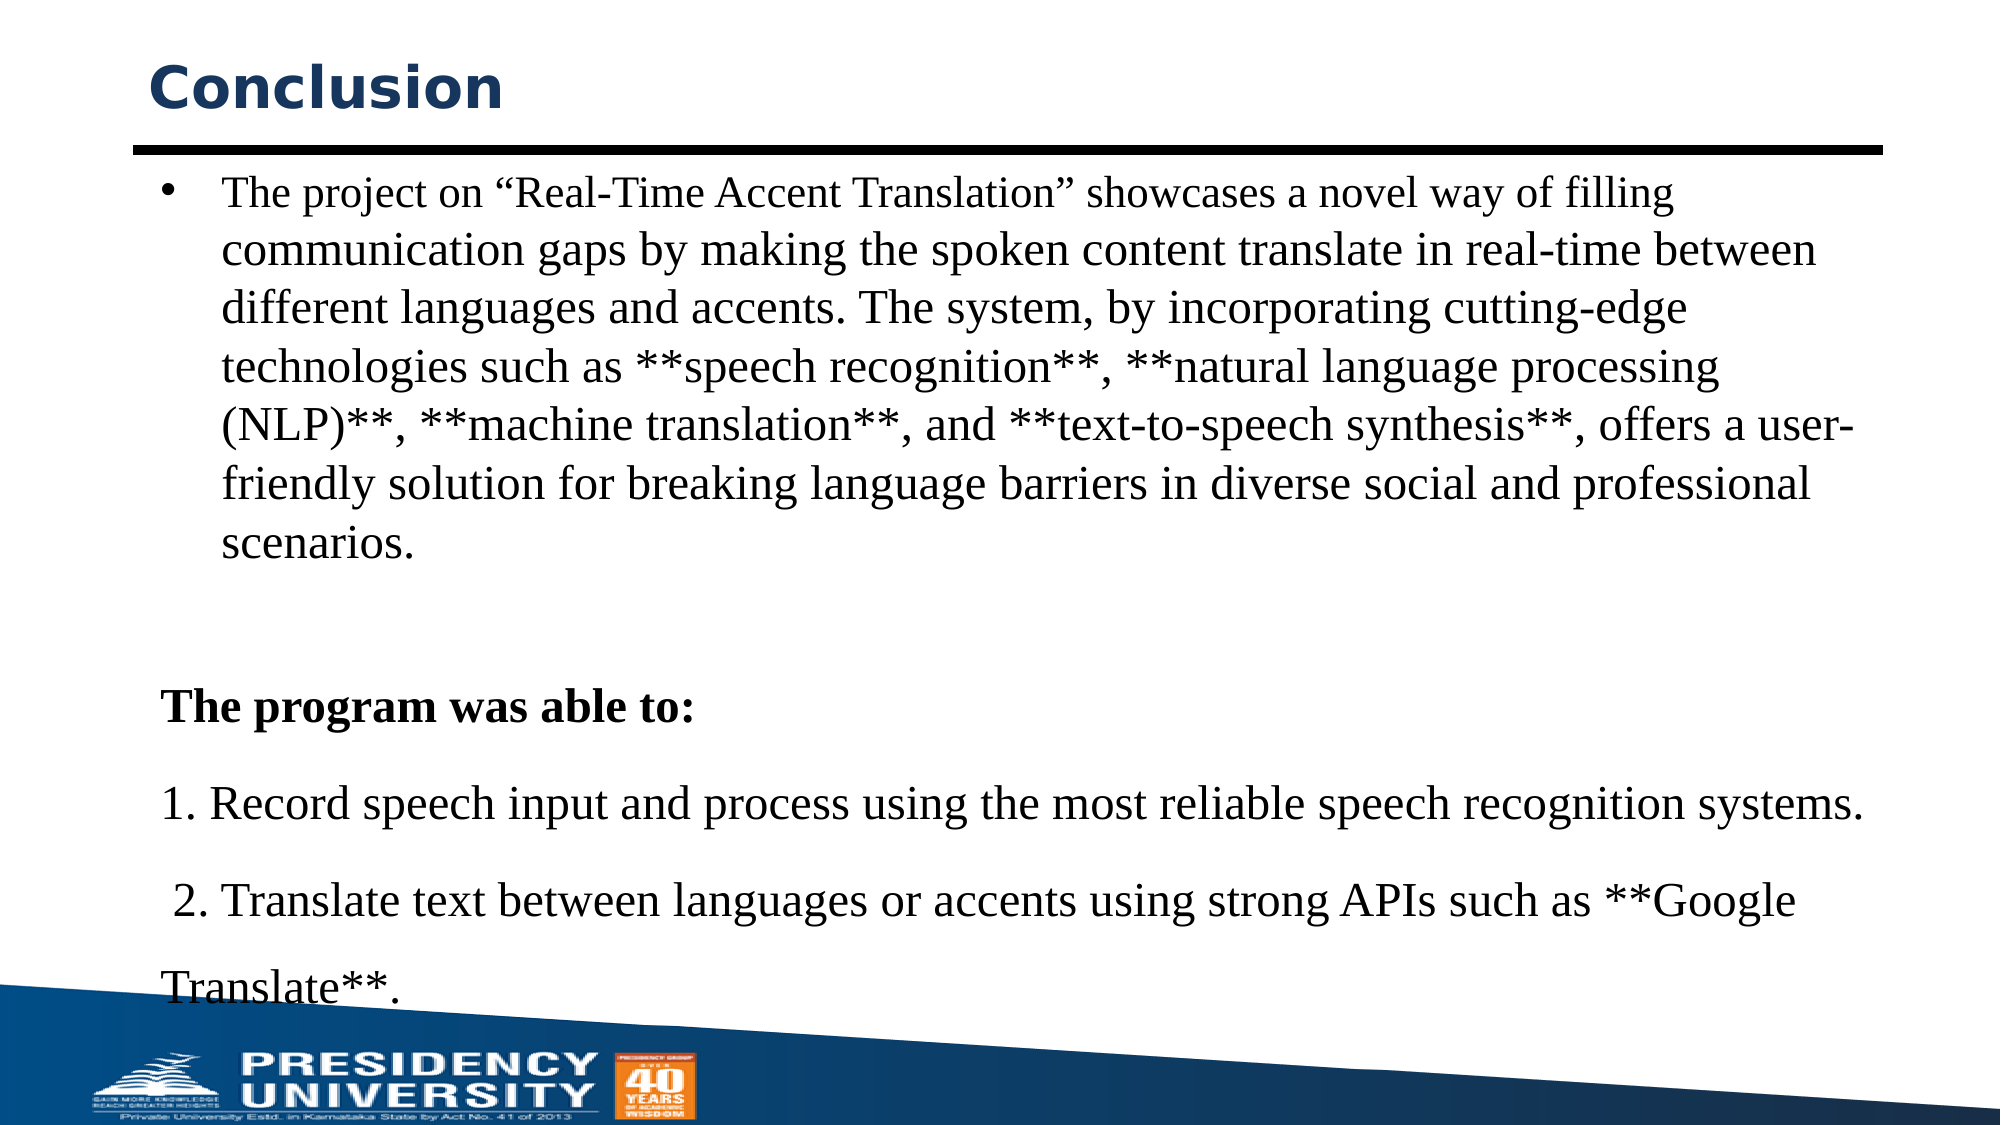

# Conclusion
The project on “Real-Time Accent Translation” showcases a novel way of filling communication gaps by making the spoken content translate in real-time between different languages and accents. The system, by incorporating cutting-edge technologies such as **speech recognition**, **natural language processing (NLP)**, **machine translation**, and **text-to-speech synthesis**, offers a user-friendly solution for breaking language barriers in diverse social and professional scenarios.

The program was able to:
1. Record speech input and process using the most reliable speech recognition systems.
 2. Translate text between languages or accents using strong APIs such as **Google Translate**.